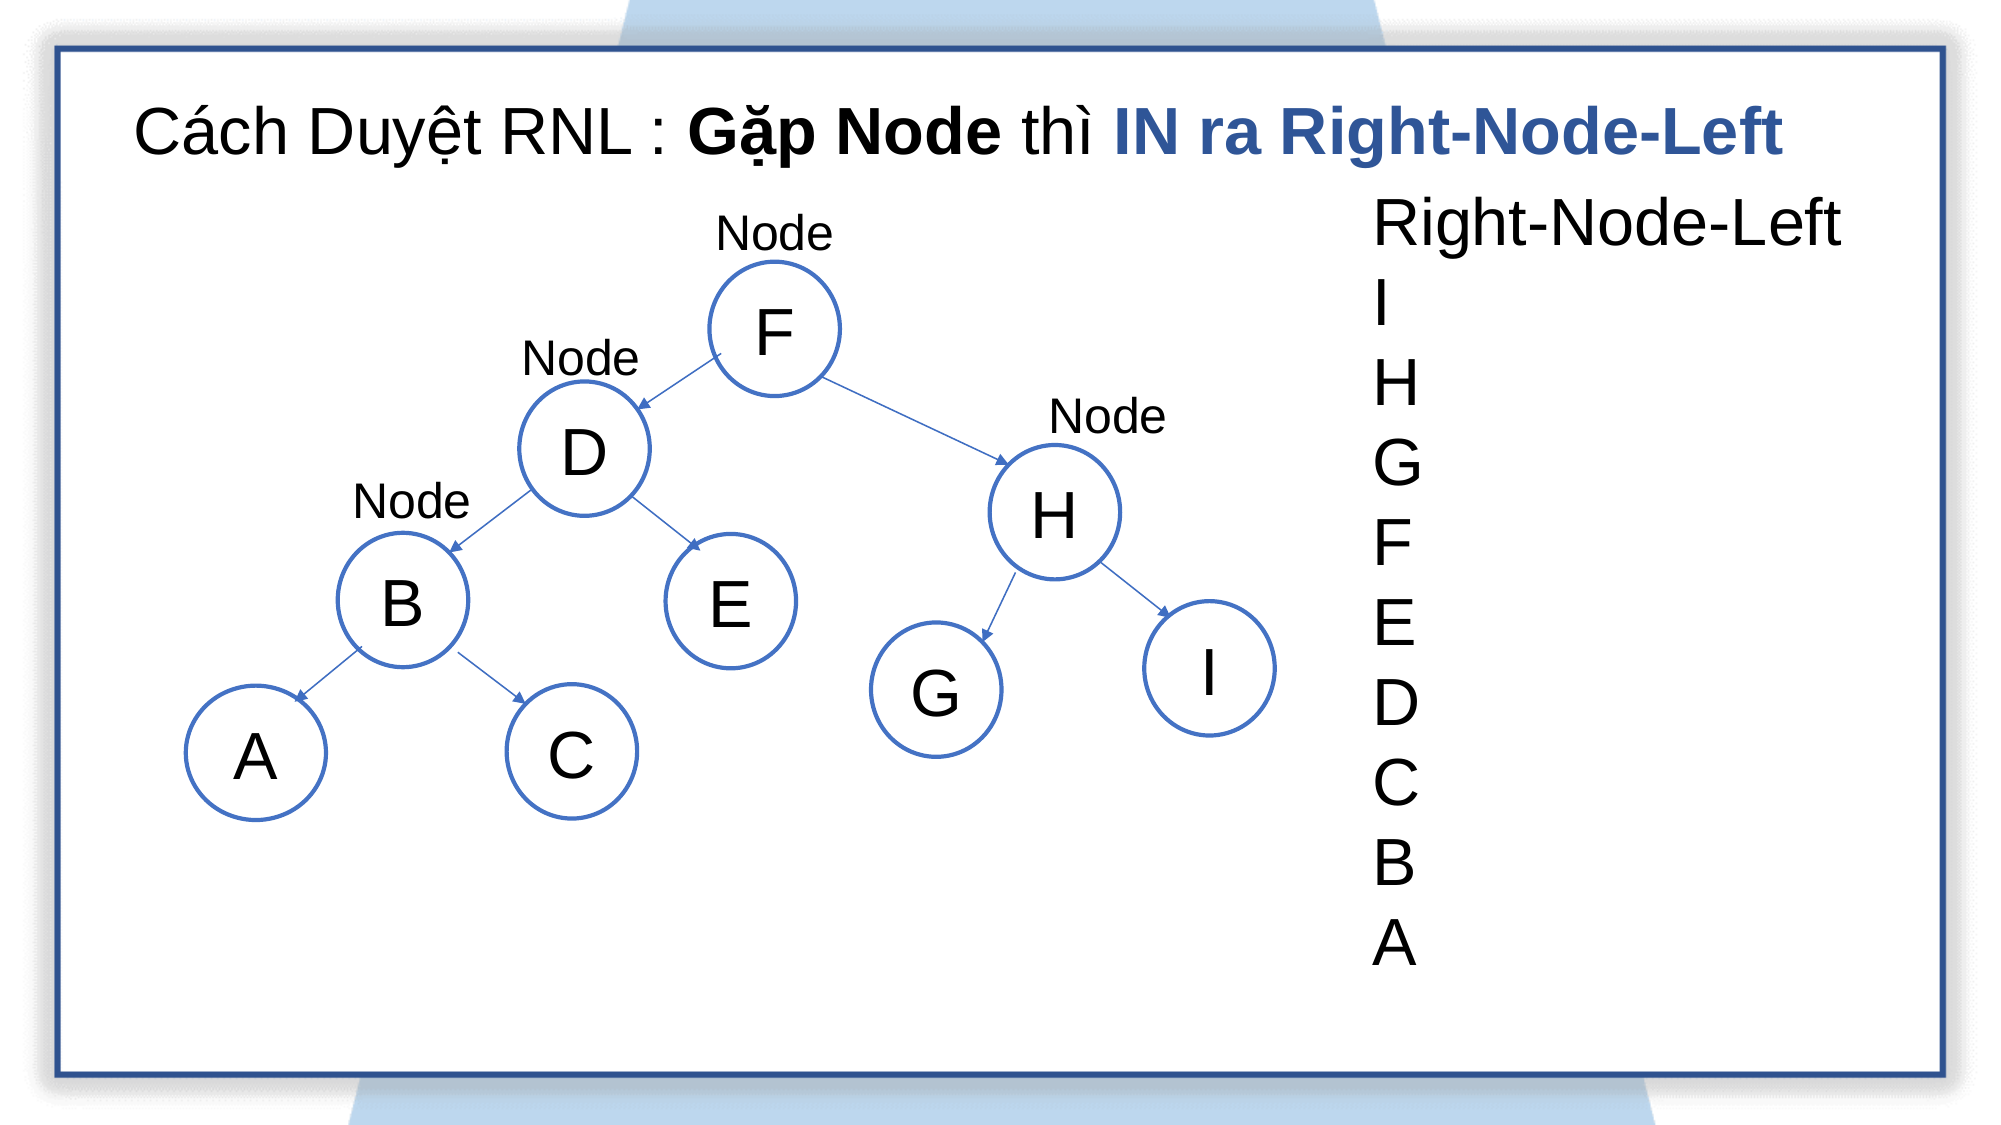

Cách Duyệt RNL : Gặp Node thì IN ra Right-Node-Left
Right-Node-Left
I
H
G
F
E
D
C
B
A

Node

Node

F
Node

D
H
Node

B
E
I
G
C
A